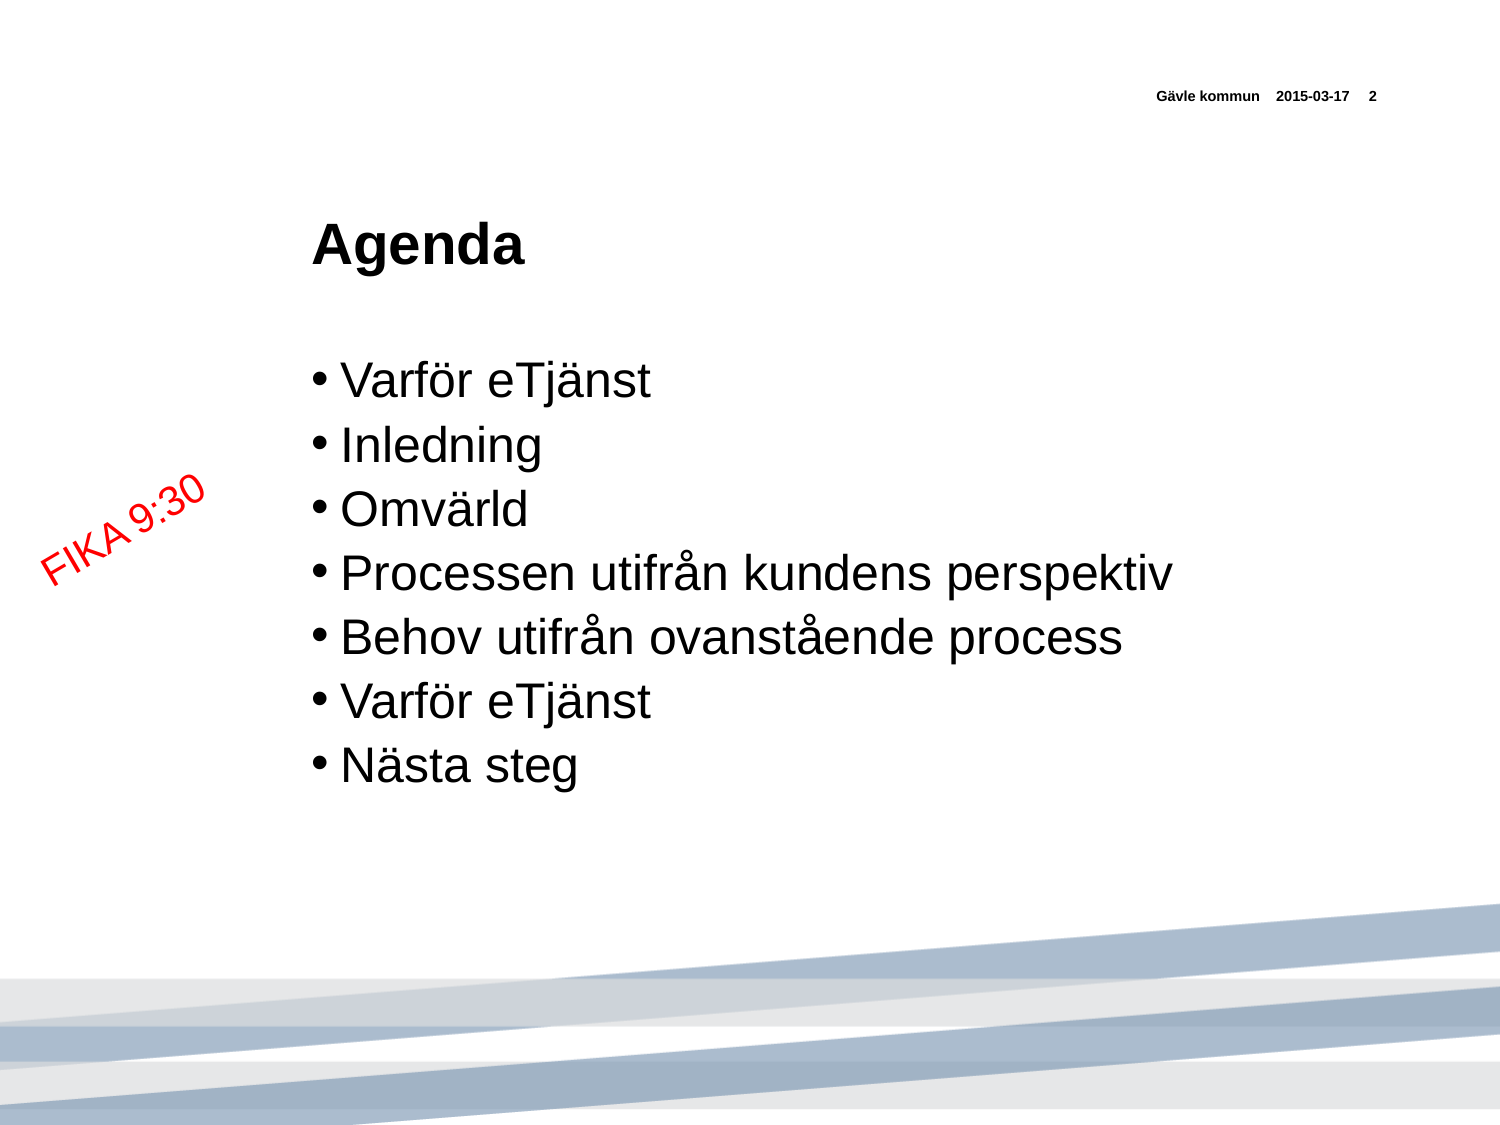

Gävle kommun
2015-03-17
2
# Agenda
Varför eTjänst
Inledning
Omvärld
Processen utifrån kundens perspektiv
Behov utifrån ovanstående process
Varför eTjänst
Nästa steg
FIKA 9:30